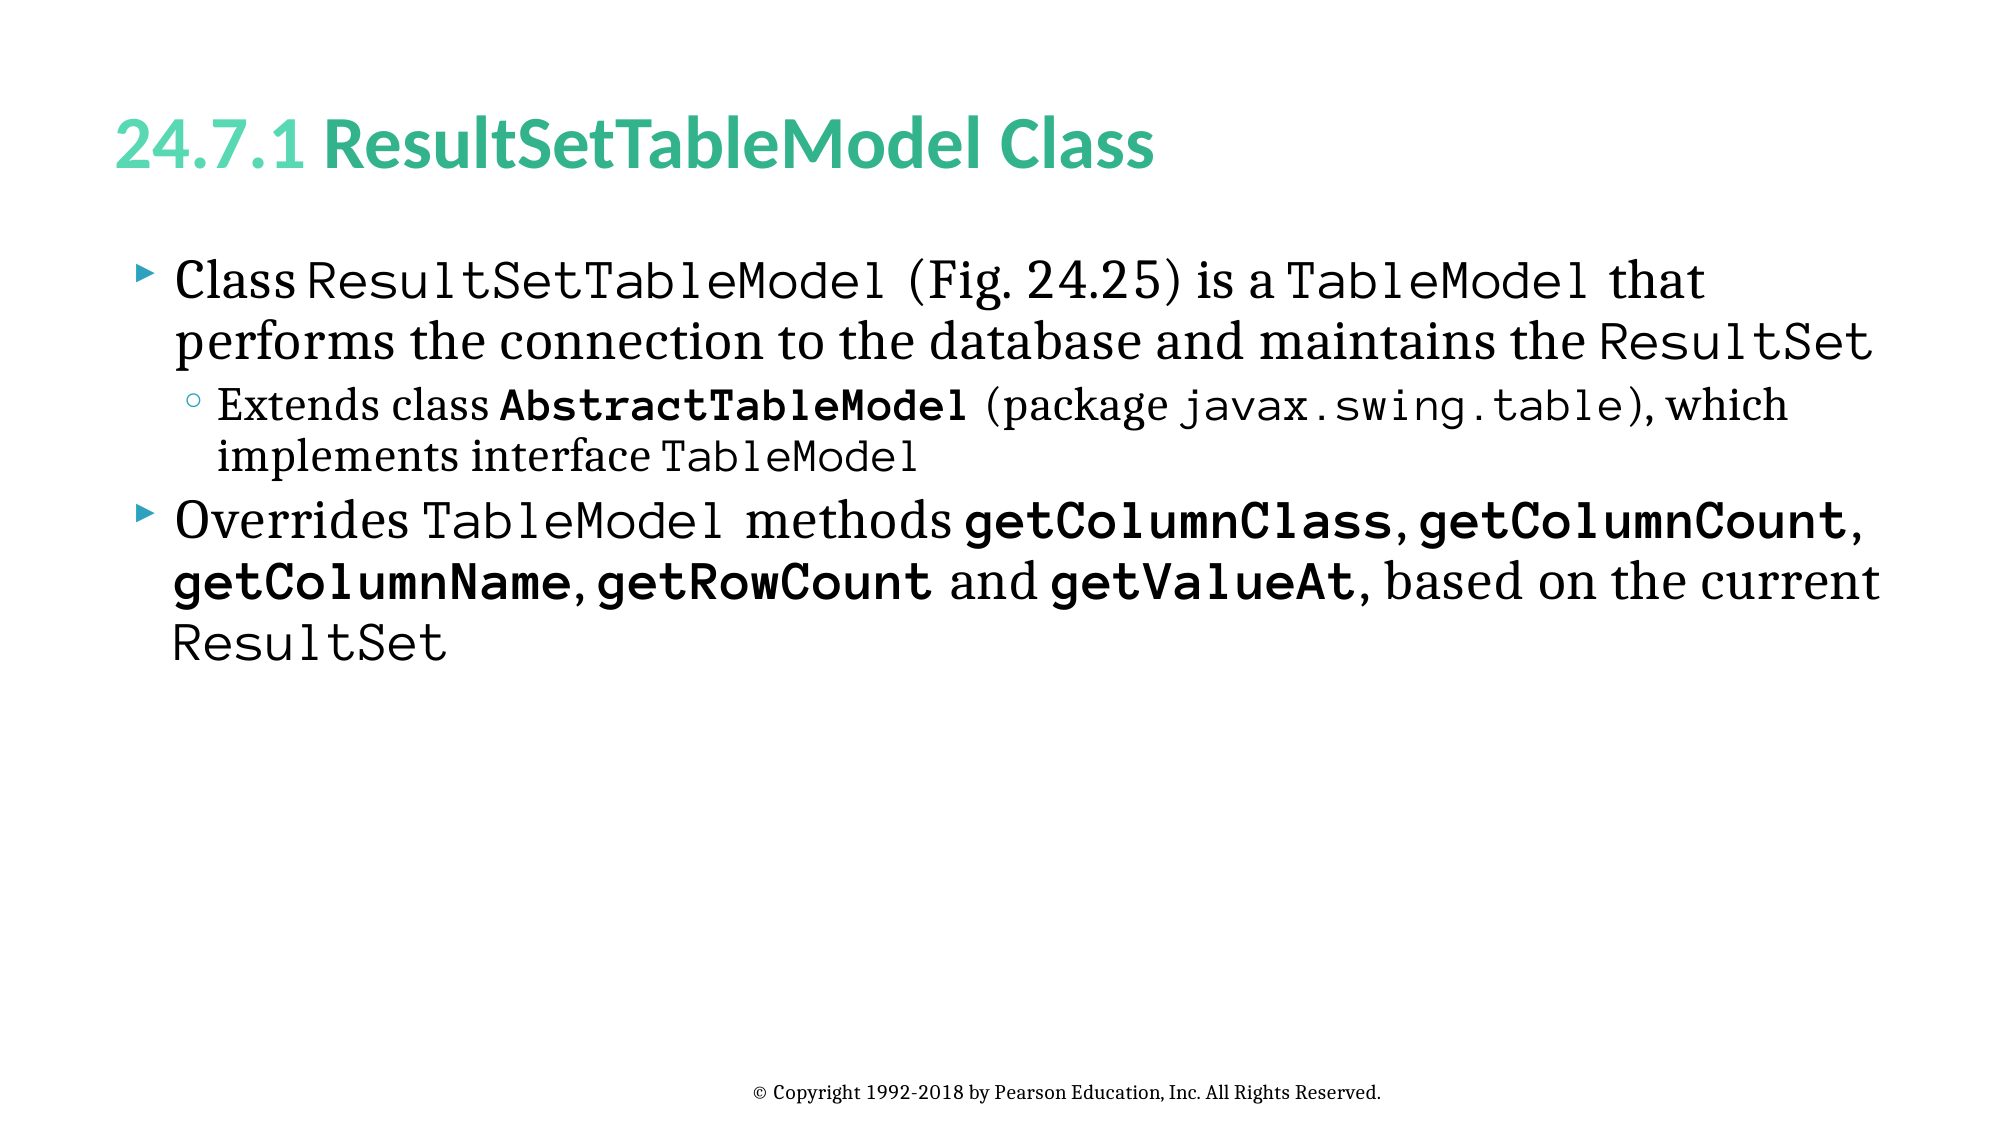

# 24.7.1 ResultSetTableModel Class
Class ResultSetTableModel (Fig. 24.25) is a TableModel that performs the connection to the database and maintains the ResultSet
Extends class AbstractTableModel (package javax.swing.table), which implements interface TableModel
Overrides TableModel methods getColumnClass, getColumnCount, getColumnName, getRowCount and getValueAt, based on the current ResultSet

© Copyright 1992-2018 by Pearson Education, Inc. All Rights Reserved.